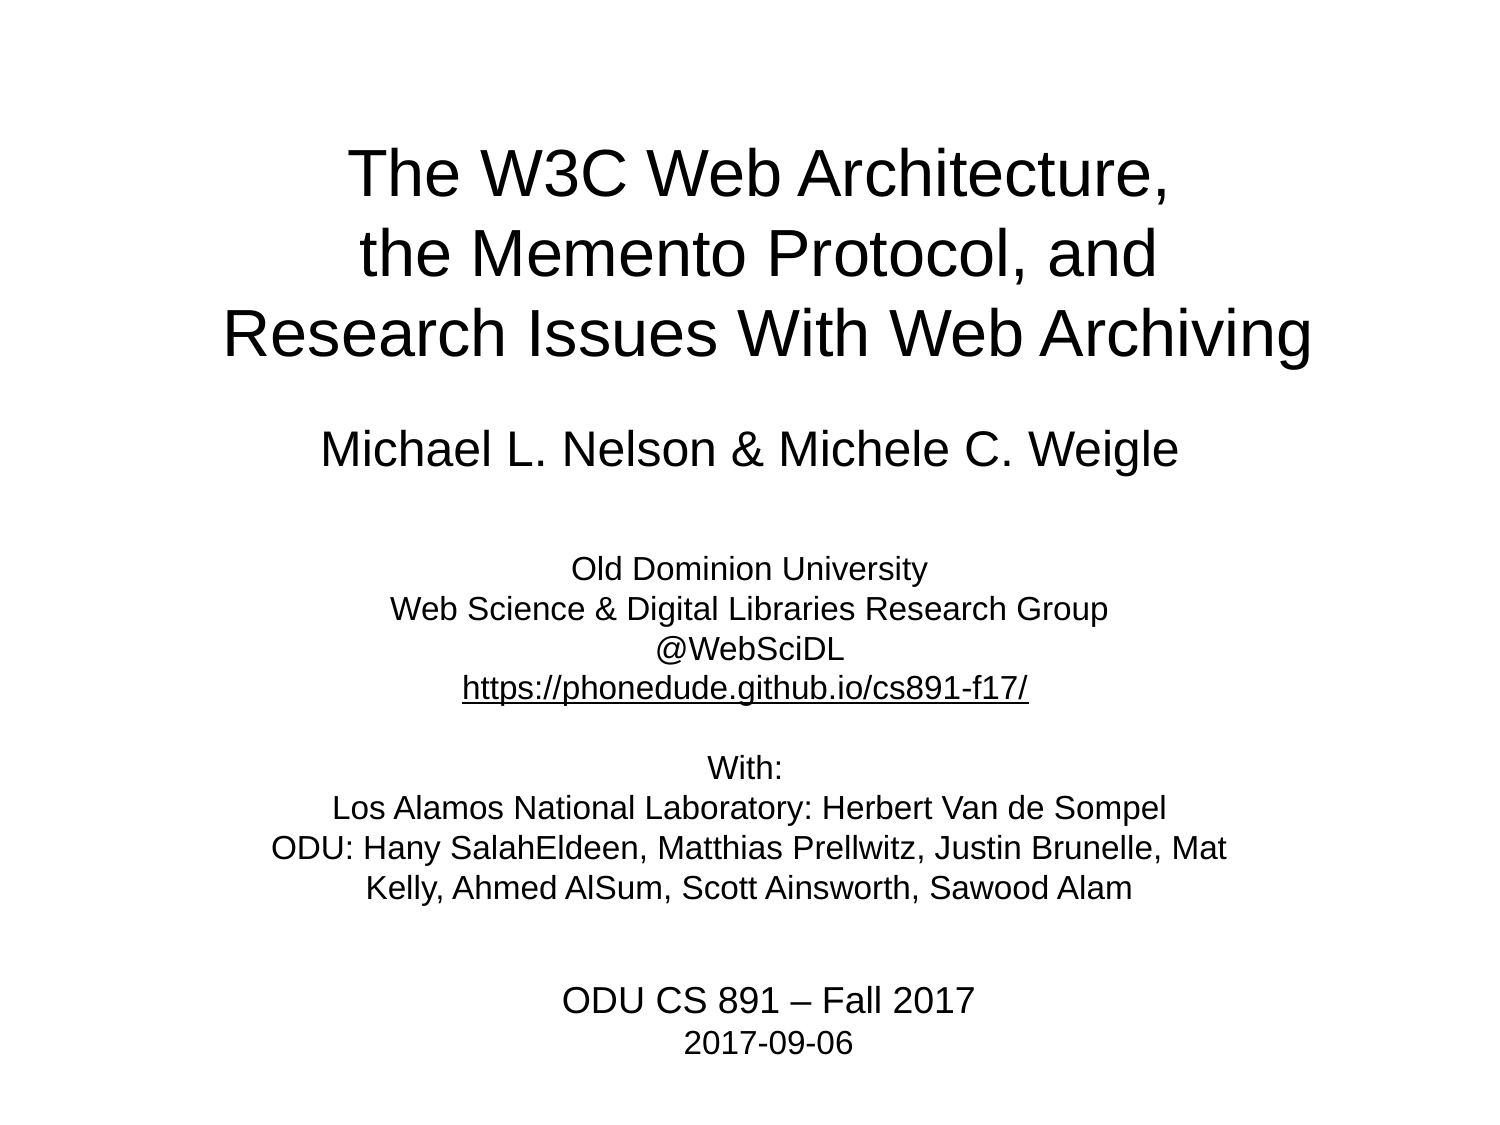

# The W3C Web Architecture, the Memento Protocol, and Research Issues With Web Archiving
Michael L. Nelson & Michele C. Weigle

Old Dominion University
Web Science & Digital Libraries Research Group
@WebSciDL
https://phonedude.github.io/cs891-f17/

With:
Los Alamos National Laboratory: Herbert Van de Sompel
ODU: Hany SalahEldeen, Matthias Prellwitz, Justin Brunelle, Mat Kelly, Ahmed AlSum, Scott Ainsworth, Sawood Alam

ODU CS 891 – Fall 2017
2017-09-06